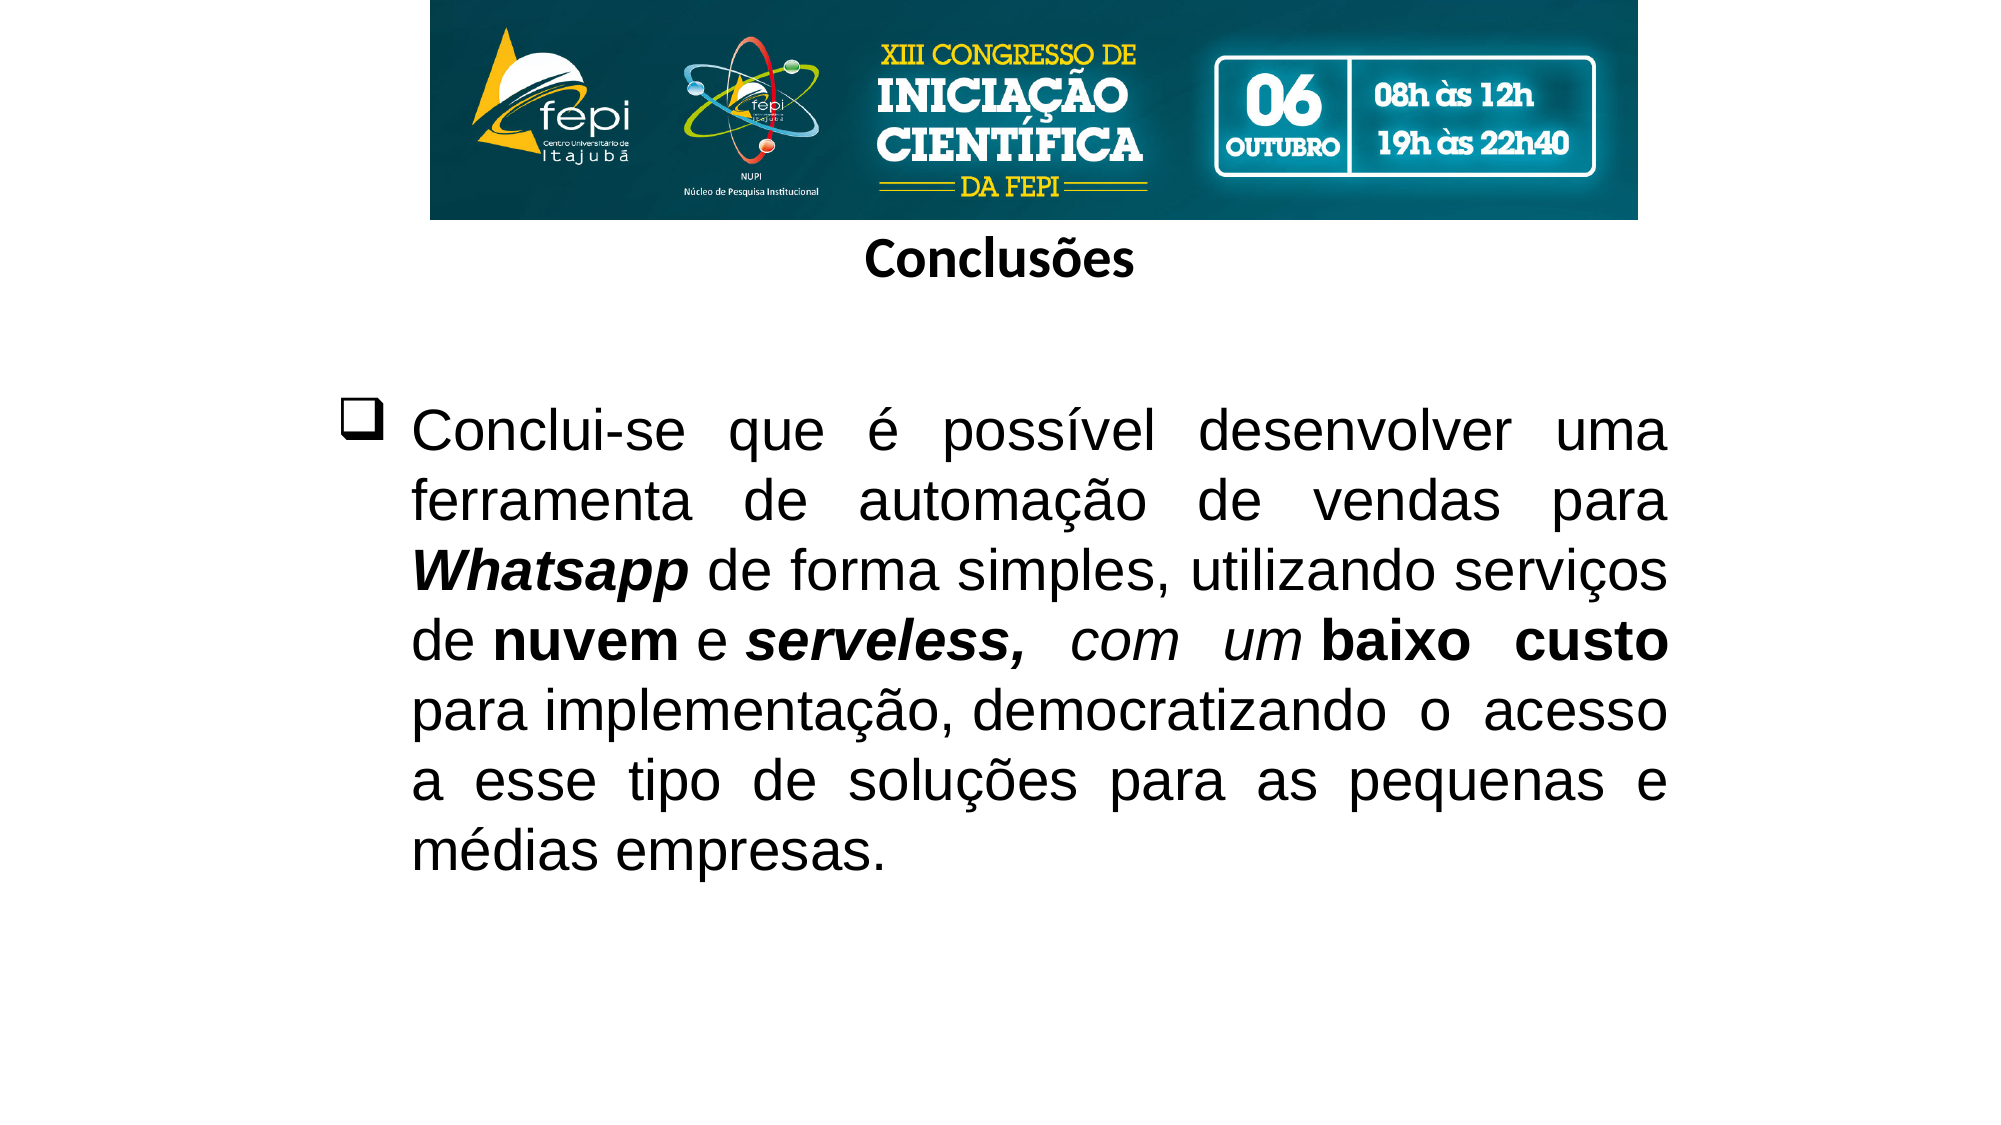

#
Conclusões

Conclui-se que é possível desenvolver uma ferramenta de automação de vendas para Whatsapp de forma simples, utilizando serviços de nuvem e serveless, com um baixo custo para implementação, democratizando o acesso a esse tipo de soluções para as pequenas e médias empresas.